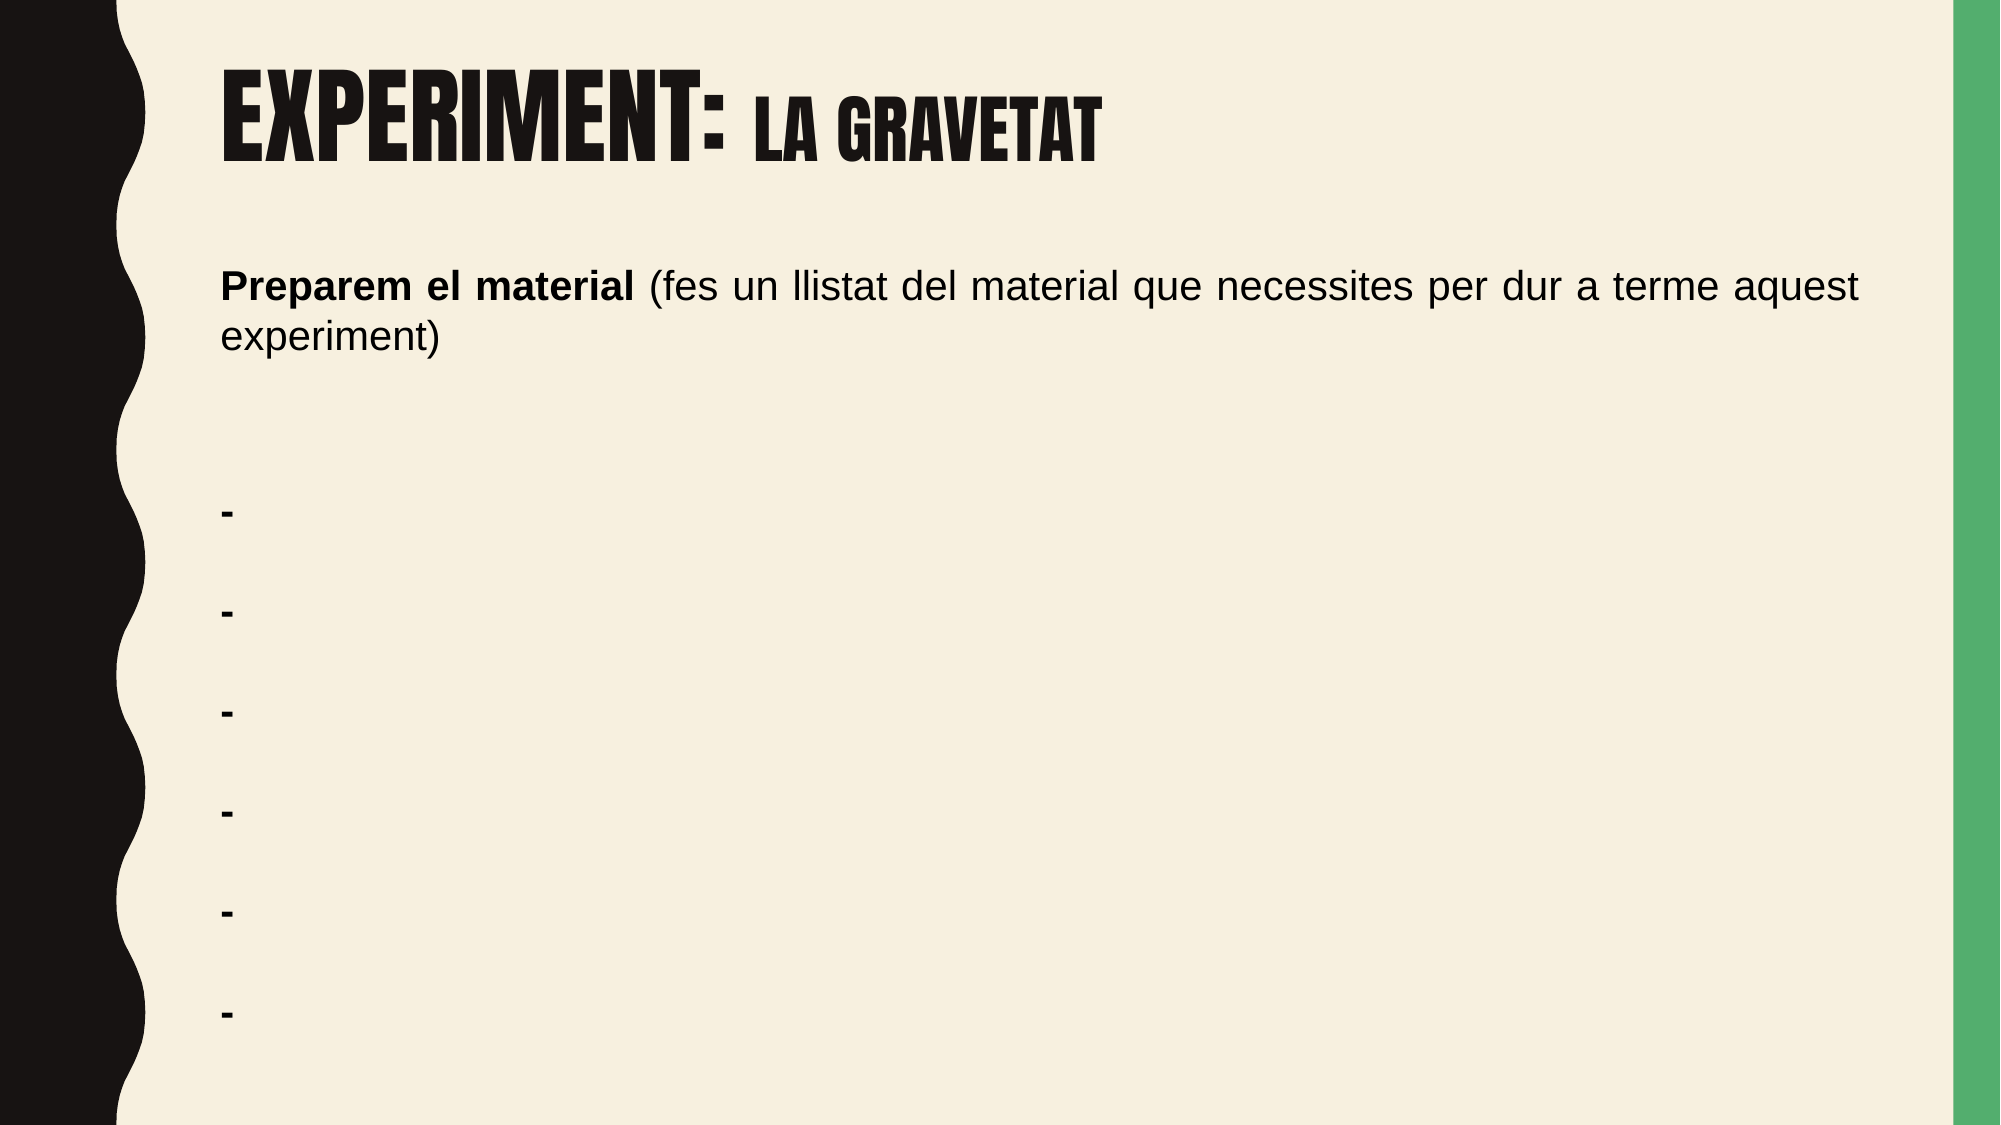

# EXPERIMENT: LA GRAVETAT
Preparem el material (fes un llistat del material que necessites per dur a terme aquest experiment)

-
-
-
-
-
-